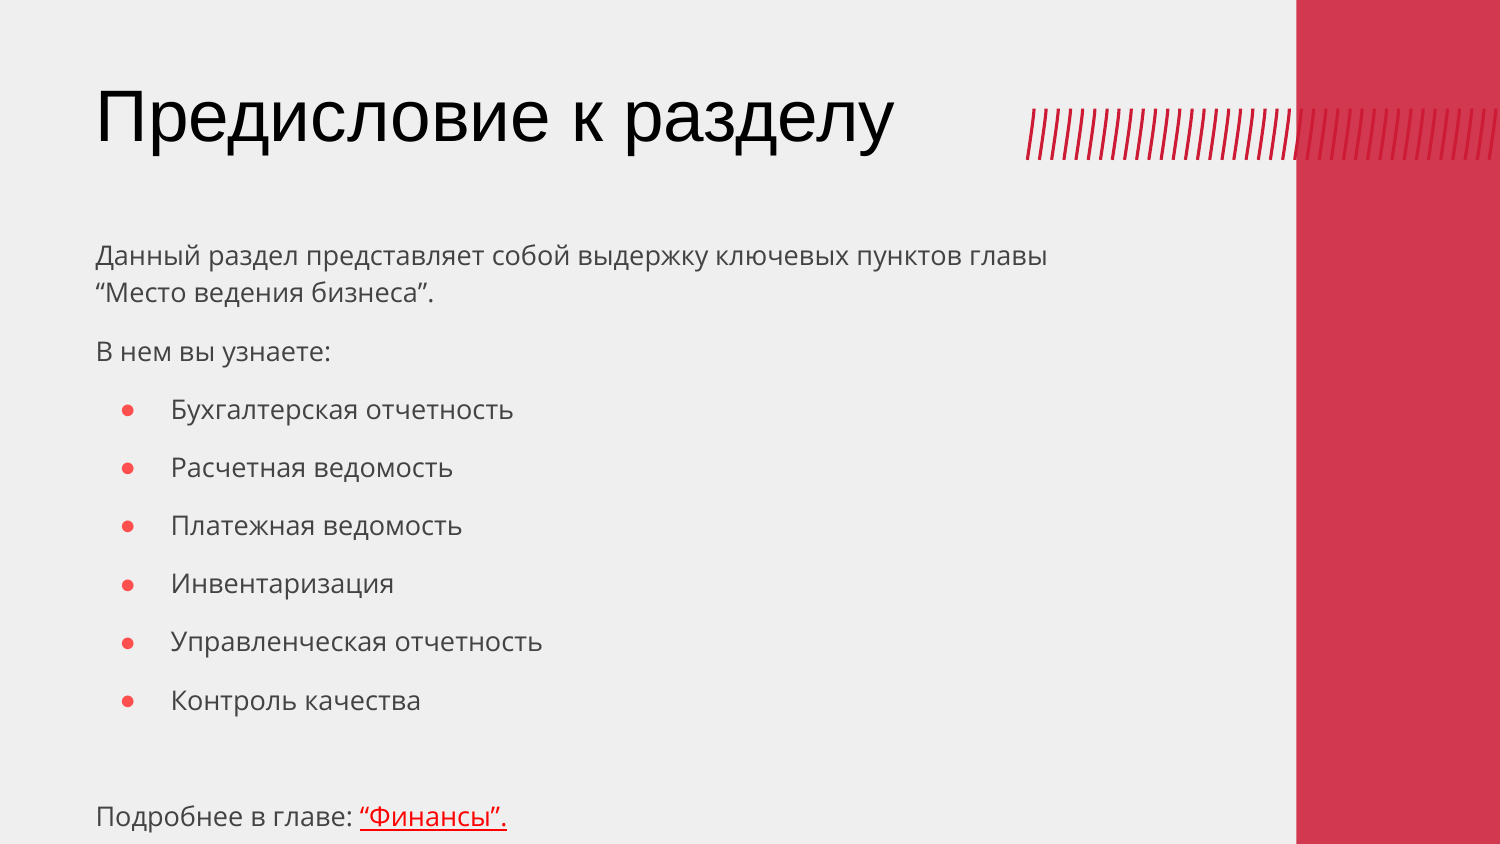

# Предисловие к разделу
Данный раздел представляет собой выдержку ключевых пунктов главы “Место ведения бизнеса”.
В нем вы узнаете:
Бухгалтерская отчетность
Расчетная ведомость
Платежная ведомость
Инвентаризация
Управленческая отчетность
Контроль качества

Подробнее в главе: “Финансы”.